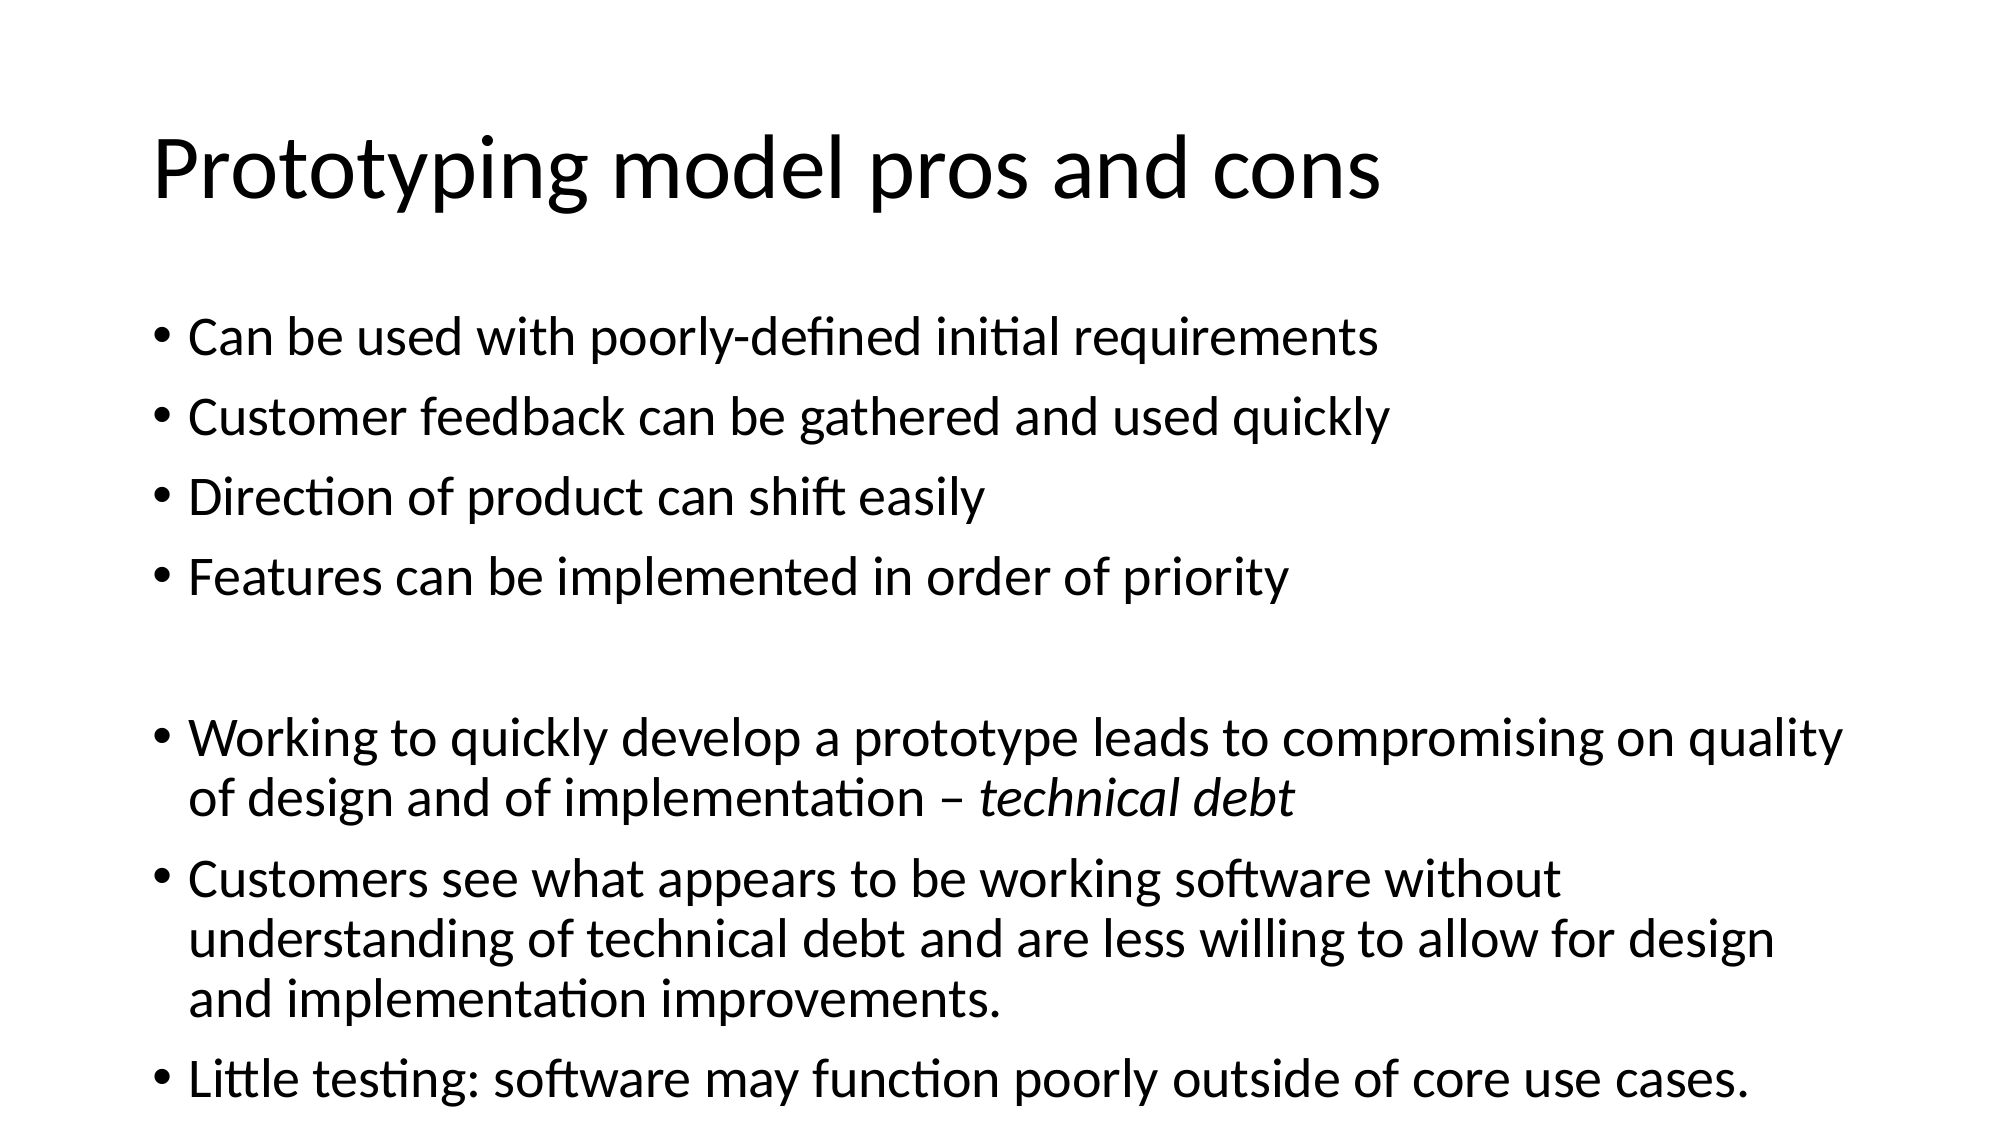

# Prototyping model pros and cons
Can be used with poorly-defined initial requirements
Customer feedback can be gathered and used quickly
Direction of product can shift easily
Features can be implemented in order of priority

Working to quickly develop a prototype leads to compromising on quality of design and of implementation – technical debt
Customers see what appears to be working software without understanding of technical debt and are less willing to allow for design and implementation improvements.
Little testing: software may function poorly outside of core use cases.